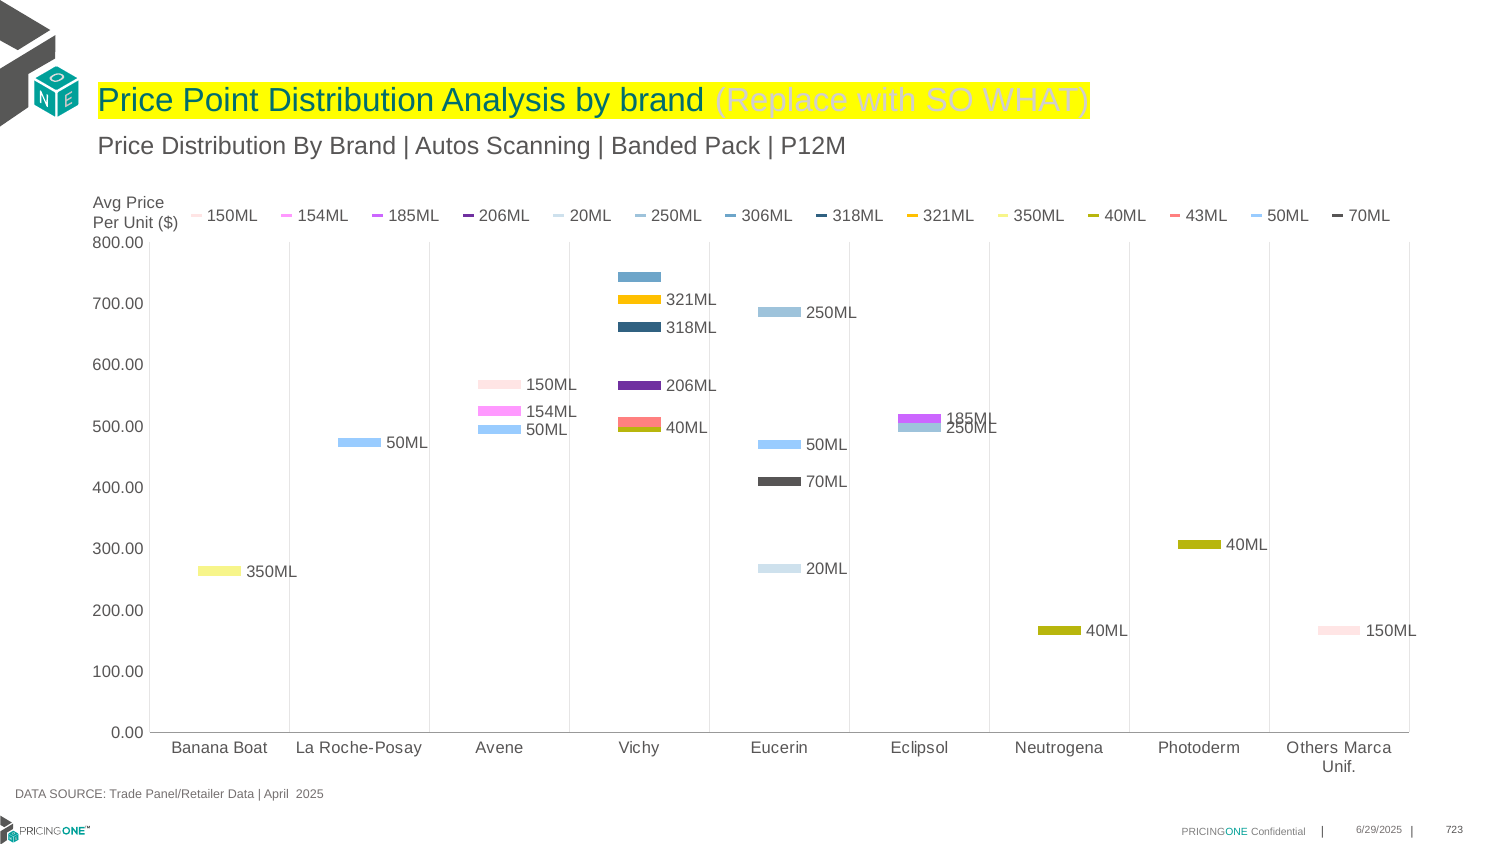

# Price Point Distribution Analysis by brand (Replace with SO WHAT)
Price Distribution By Brand | Autos Scanning | Banded Pack | P12M

### Chart

| Category | 150ML | 154ML | 185ML | 206ML | 20ML | 250ML | 306ML | 318ML | 321ML | 350ML | 40ML | 43ML | 50ML | 70ML |
|---|---|---|---|---|---|---|---|---|---|---|---|---|---|---|
| Banana Boat | None | None | None | None | None | None | None | None | None | 262.897 | None | None | None | None |
| La Roche-Posay | None | None | None | None | None | None | None | None | None | None | None | None | 473.3404 | None |
| Avene | 567.3897 | 523.9973 | None | None | None | None | None | None | None | None | None | None | 493.7865 | None |
| Vichy | None | None | None | 565.6744 | None | None | 742.8454 | 661.4483 | 706.1371 | None | 497.049 | 505.913 | None | None |
| Eucerin | None | None | None | None | 267.474 | 685.7547 | None | None | None | None | None | None | 469.9508 | 408.8538 |
| Eclipsol | None | None | 512.2263 | None | None | 496.7572 | None | None | None | None | None | None | None | None |
| Neutrogena | None | None | None | None | None | None | None | None | None | None | 166.6178 | None | None | None |
| Photoderm | None | None | None | None | None | None | None | None | None | None | 306.5807 | None | None | None |
| Others Marca Unif. | 166.478 | None | None | None | None | None | None | None | None | None | None | None | None | None |
Avg Price
Per Unit ($)
DATA SOURCE: Trade Panel/Retailer Data | April  2025
6/29/2025
723